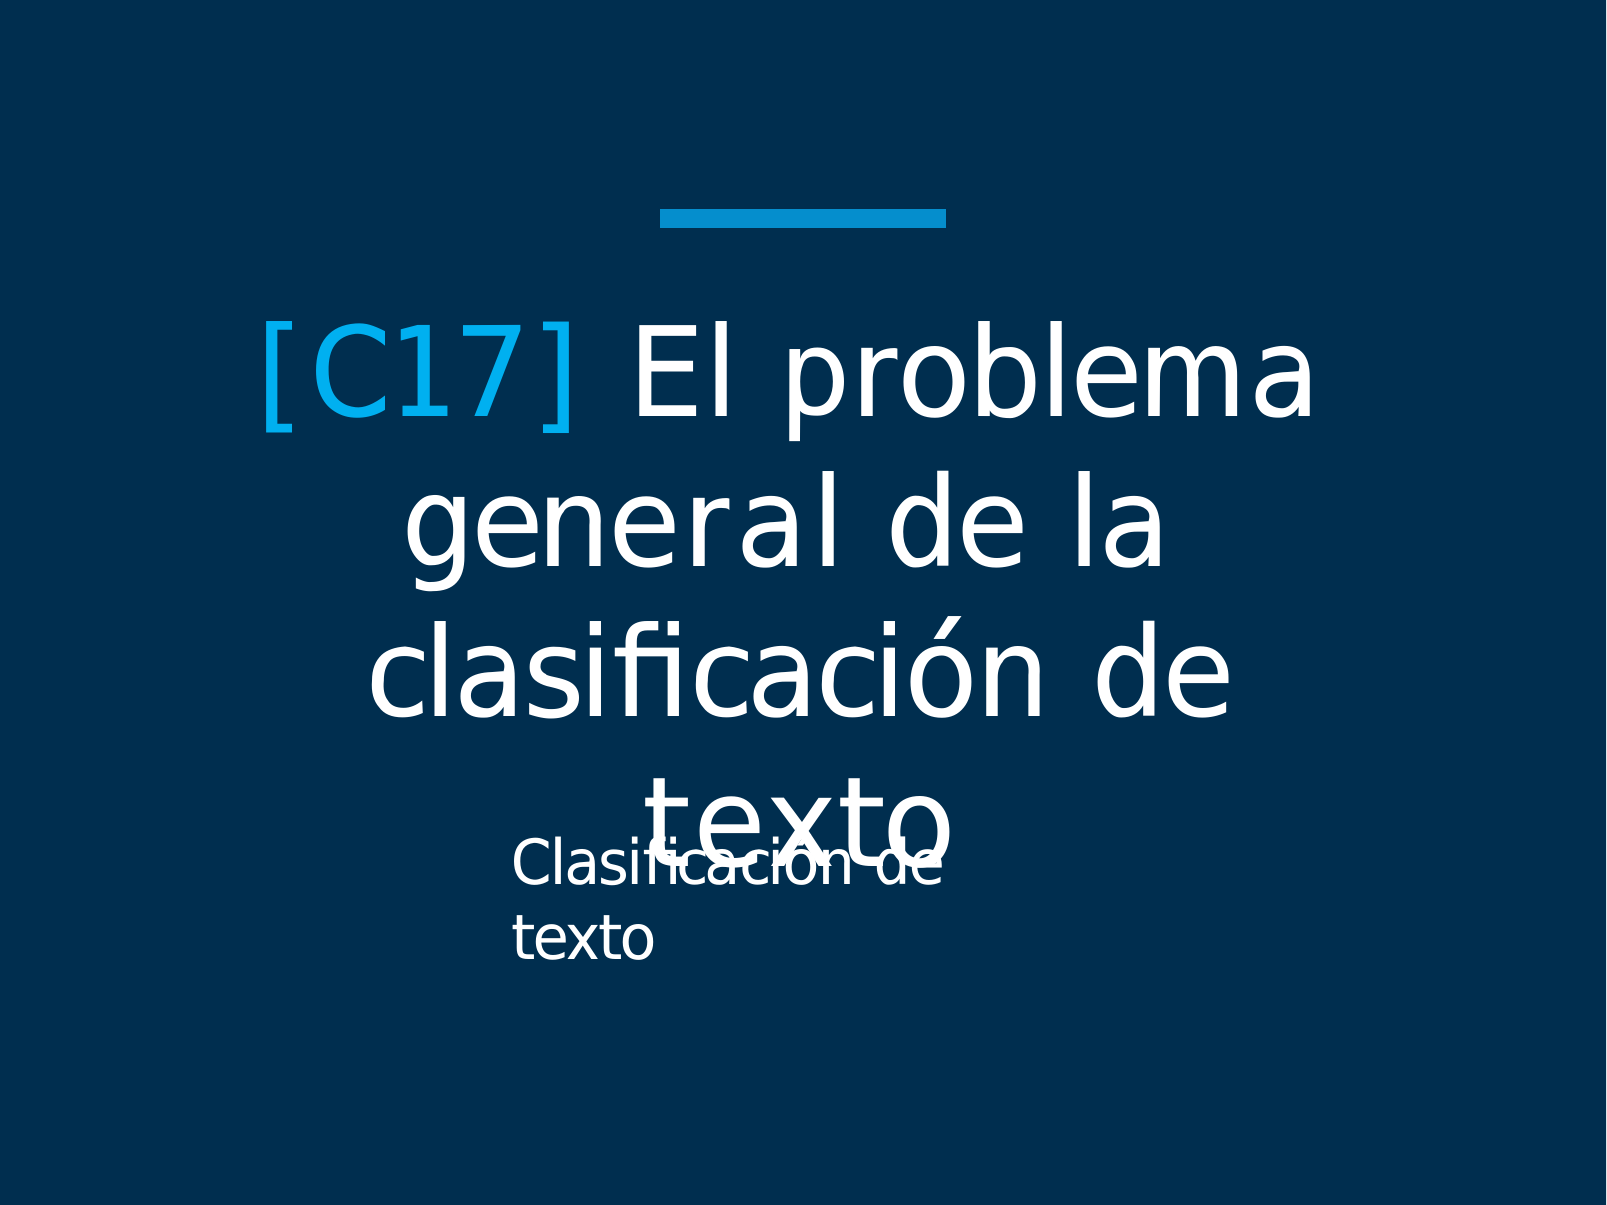

# [C17] El problema  general de la  clasiﬁcación de texto
Clasiﬁcación de texto